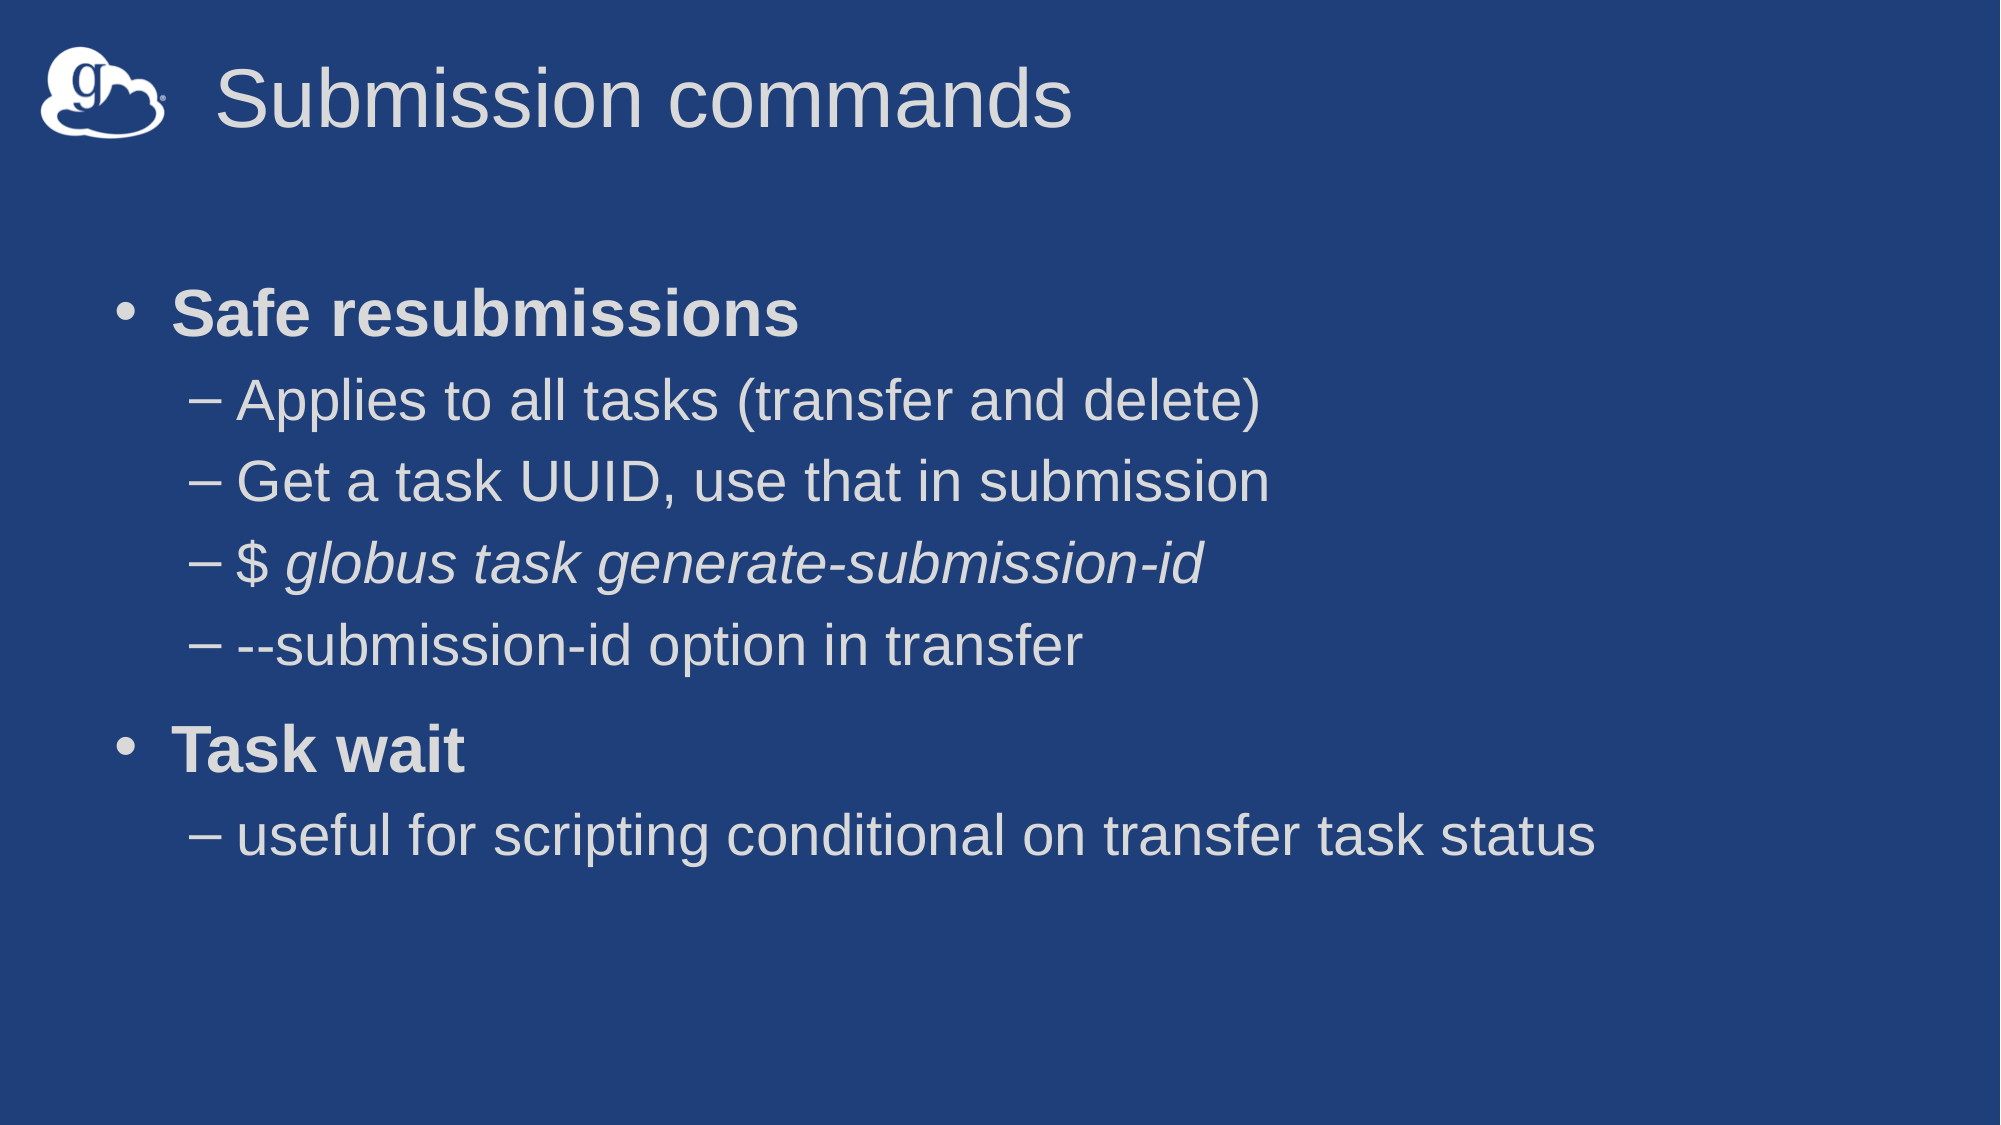

# Submission commands
Safe resubmissions
Applies to all tasks (transfer and delete)
Get a task UUID, use that in submission
$ globus task generate-submission-id
--submission-id option in transfer
Task wait
useful for scripting conditional on transfer task status